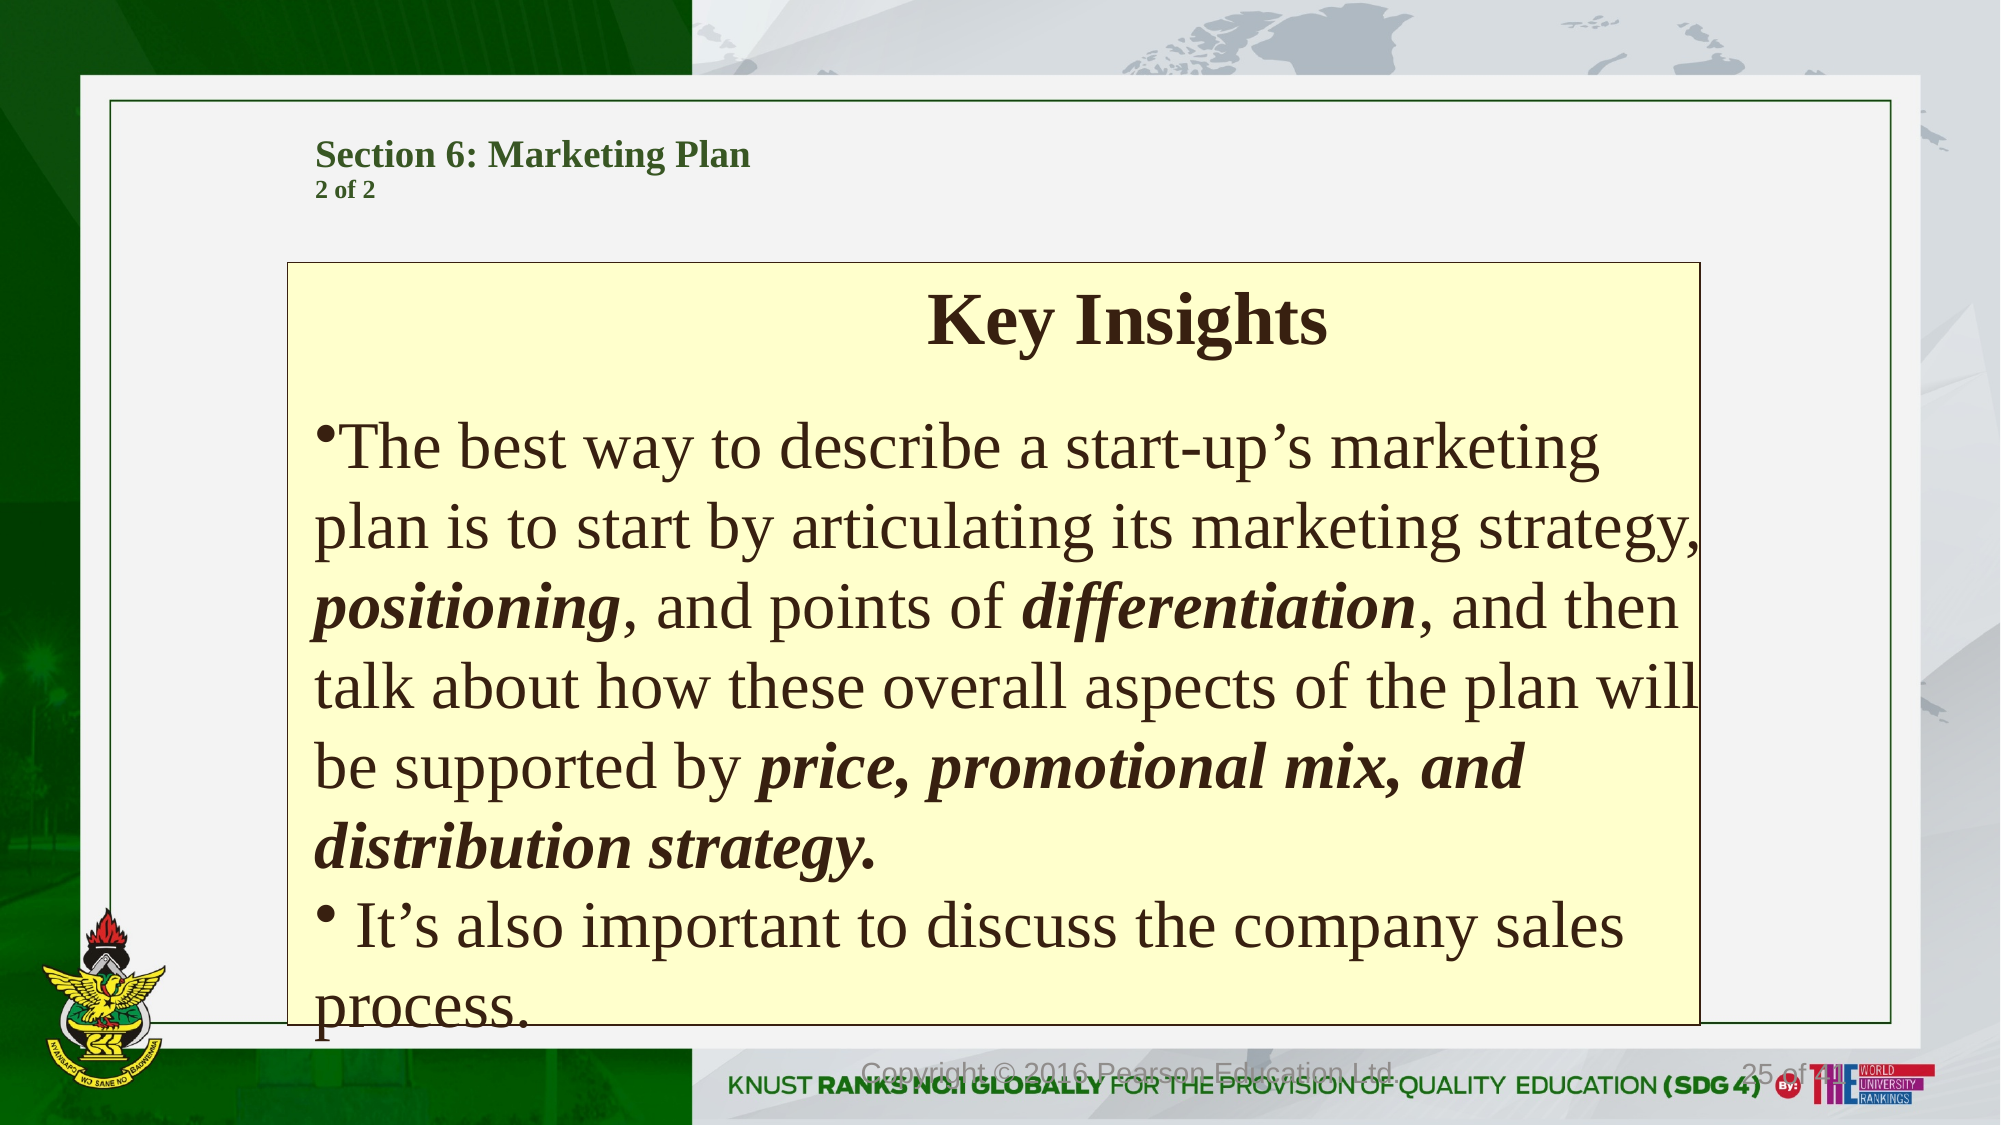

# Section 6: Marketing Plan 2 of 2

Key Insights

The best way to describe a start-up’s marketing plan is to start by articulating its marketing strategy, positioning, and points of differentiation, and then talk about how these overall aspects of the plan will be supported by price, promotional mix, and distribution strategy.
 It’s also important to discuss the company sales process.
25 of 41
Copyright © 2016 Pearson Education Ltd.